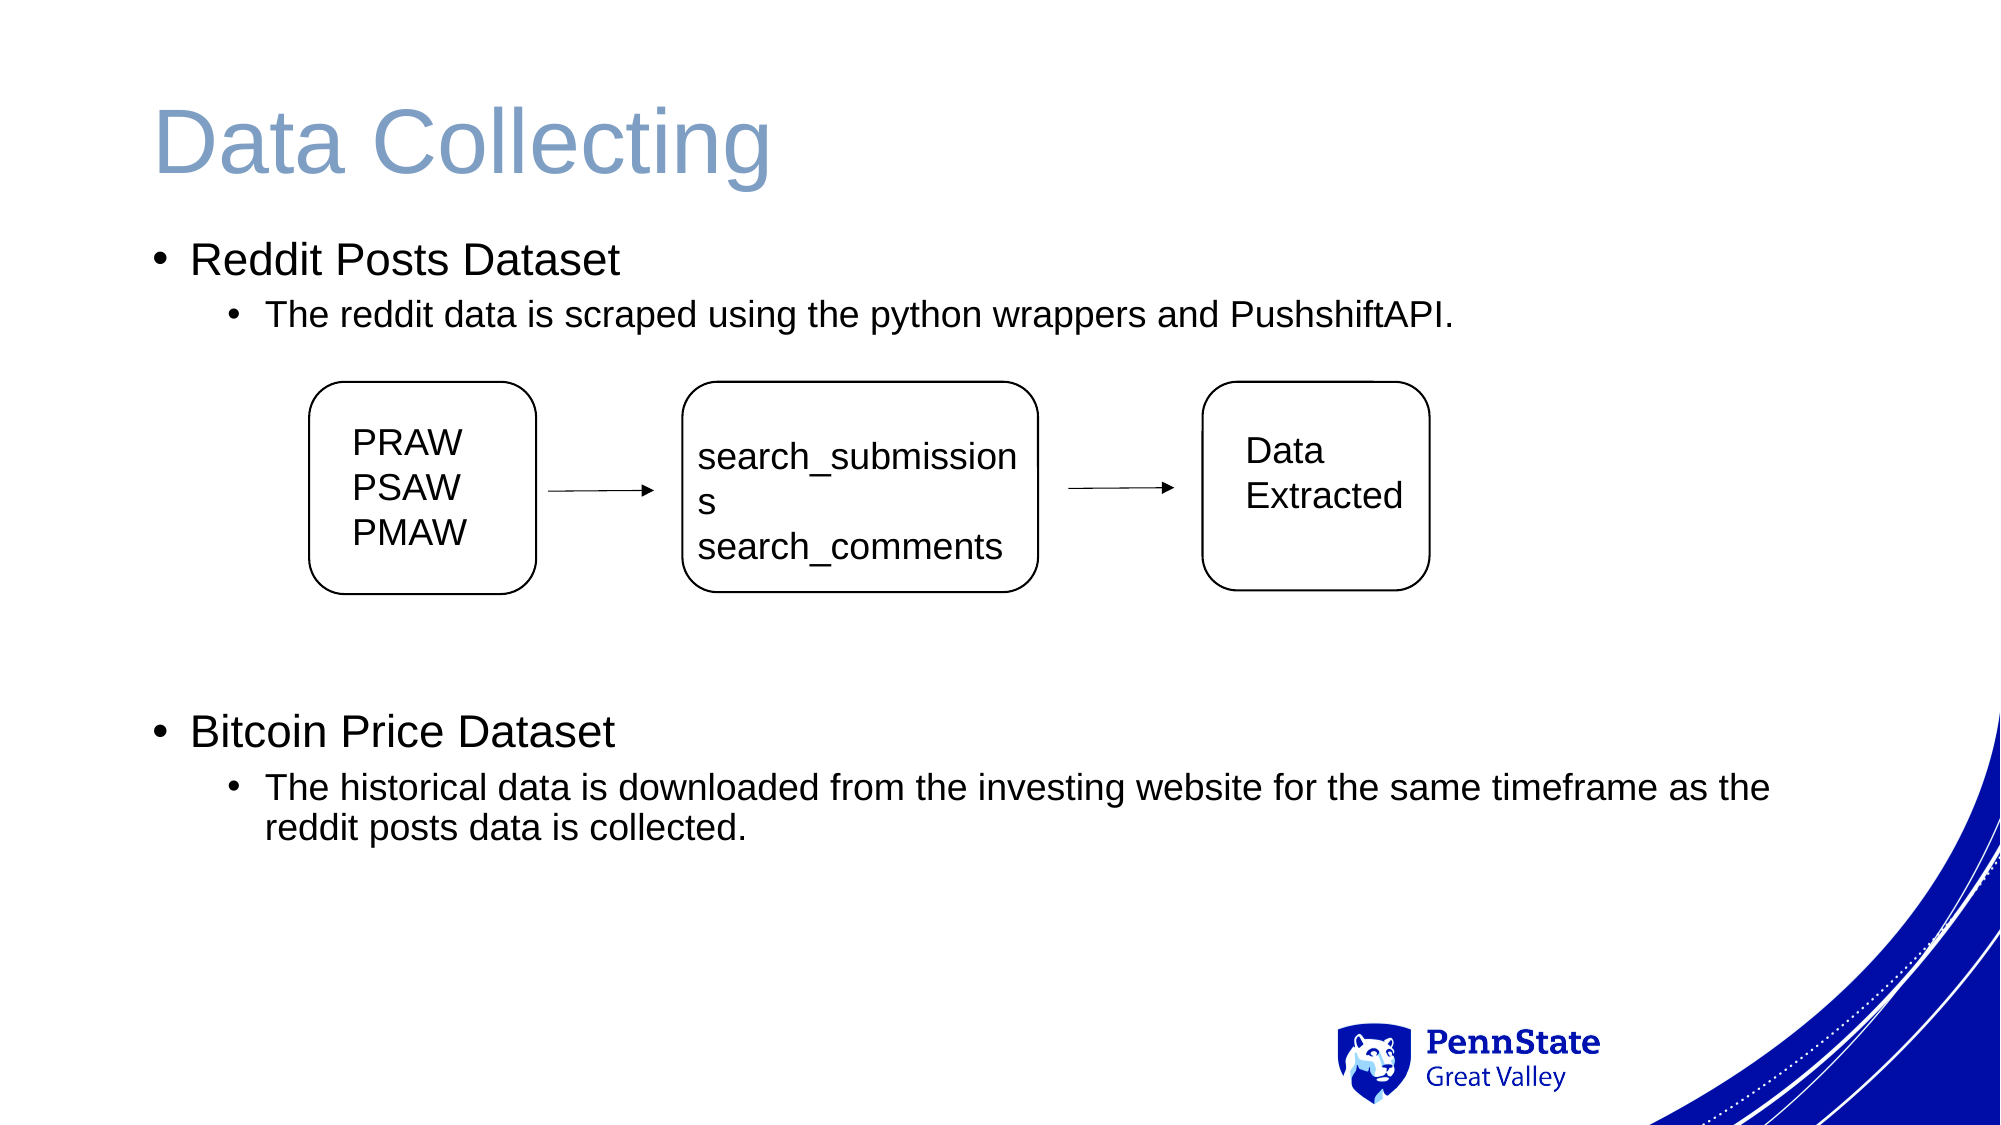

# Data Collecting
Reddit Posts Dataset
The reddit data is scraped using the python wrappers and PushshiftAPI.

Bitcoin Price Dataset
The historical data is downloaded from the investing website for the same timeframe as the reddit posts data is collected.

PRAW PSAW PMAW
Data Extracted
search_submissions
search_comments